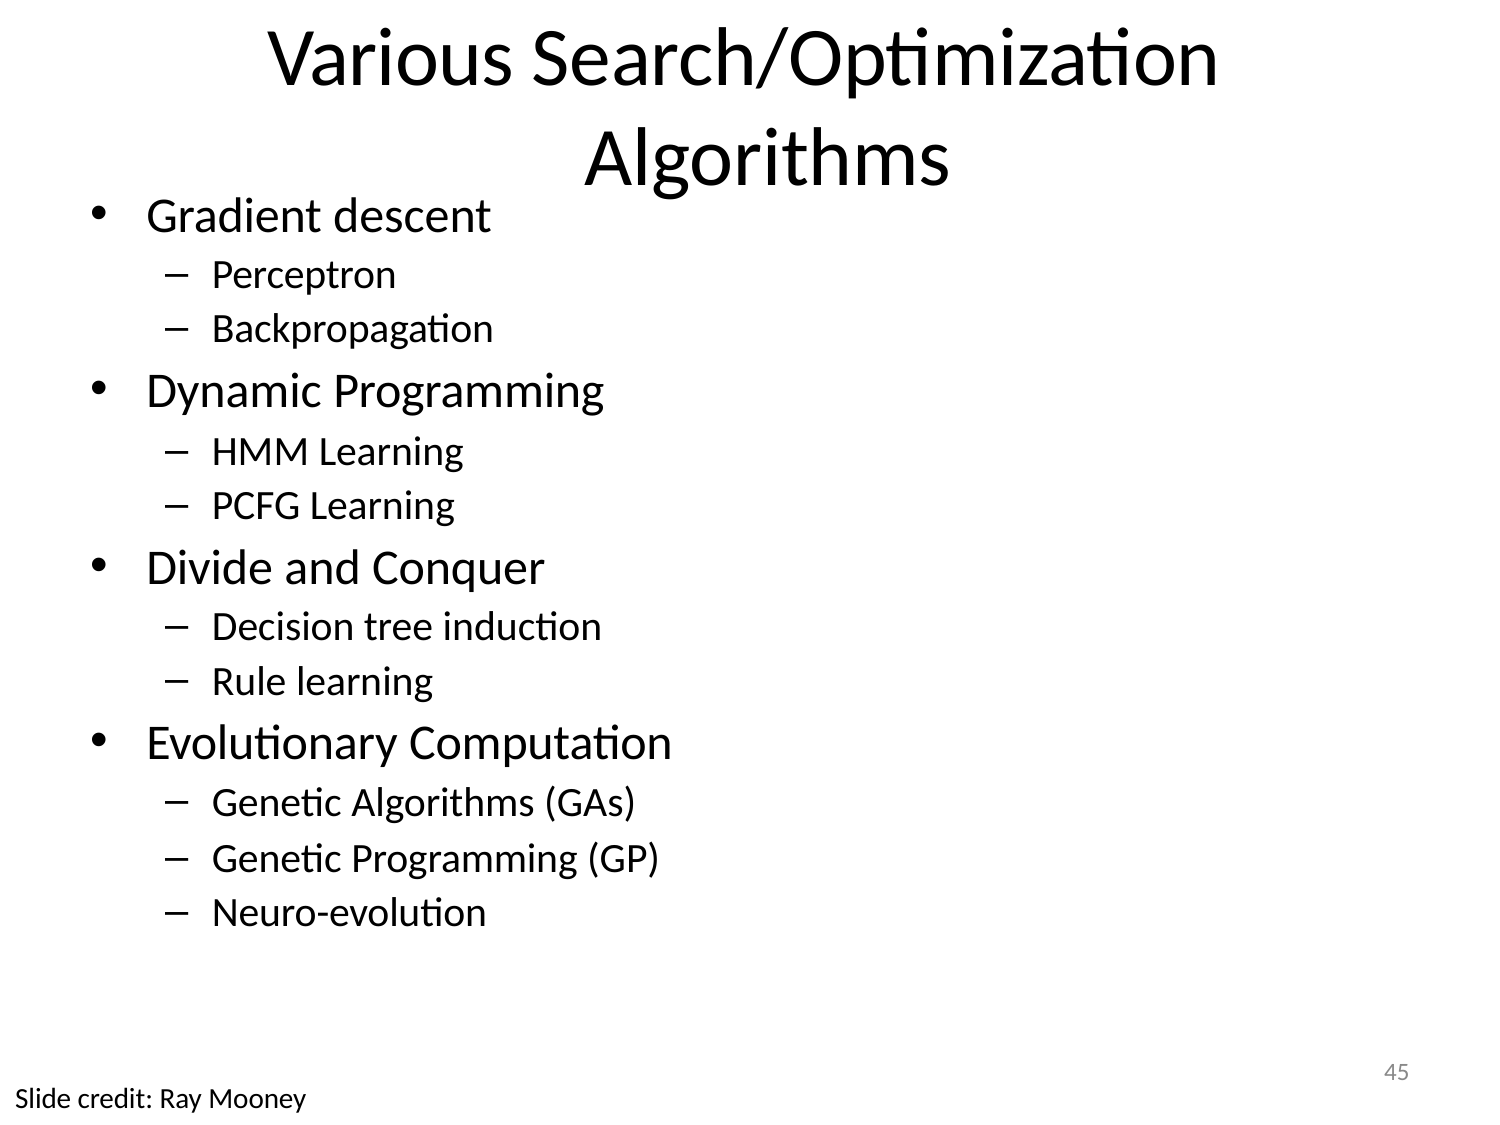

# Various Search/Optimization  Algorithms
Gradient descent
Perceptron
Backpropagation
Dynamic Programming
HMM Learning
PCFG Learning
Divide and Conquer
Decision tree induction
Rule learning
Evolutionary Computation
Genetic Algorithms (GAs)
Genetic Programming (GP)
Neuro-evolution
45
Slide credit: Ray Mooney